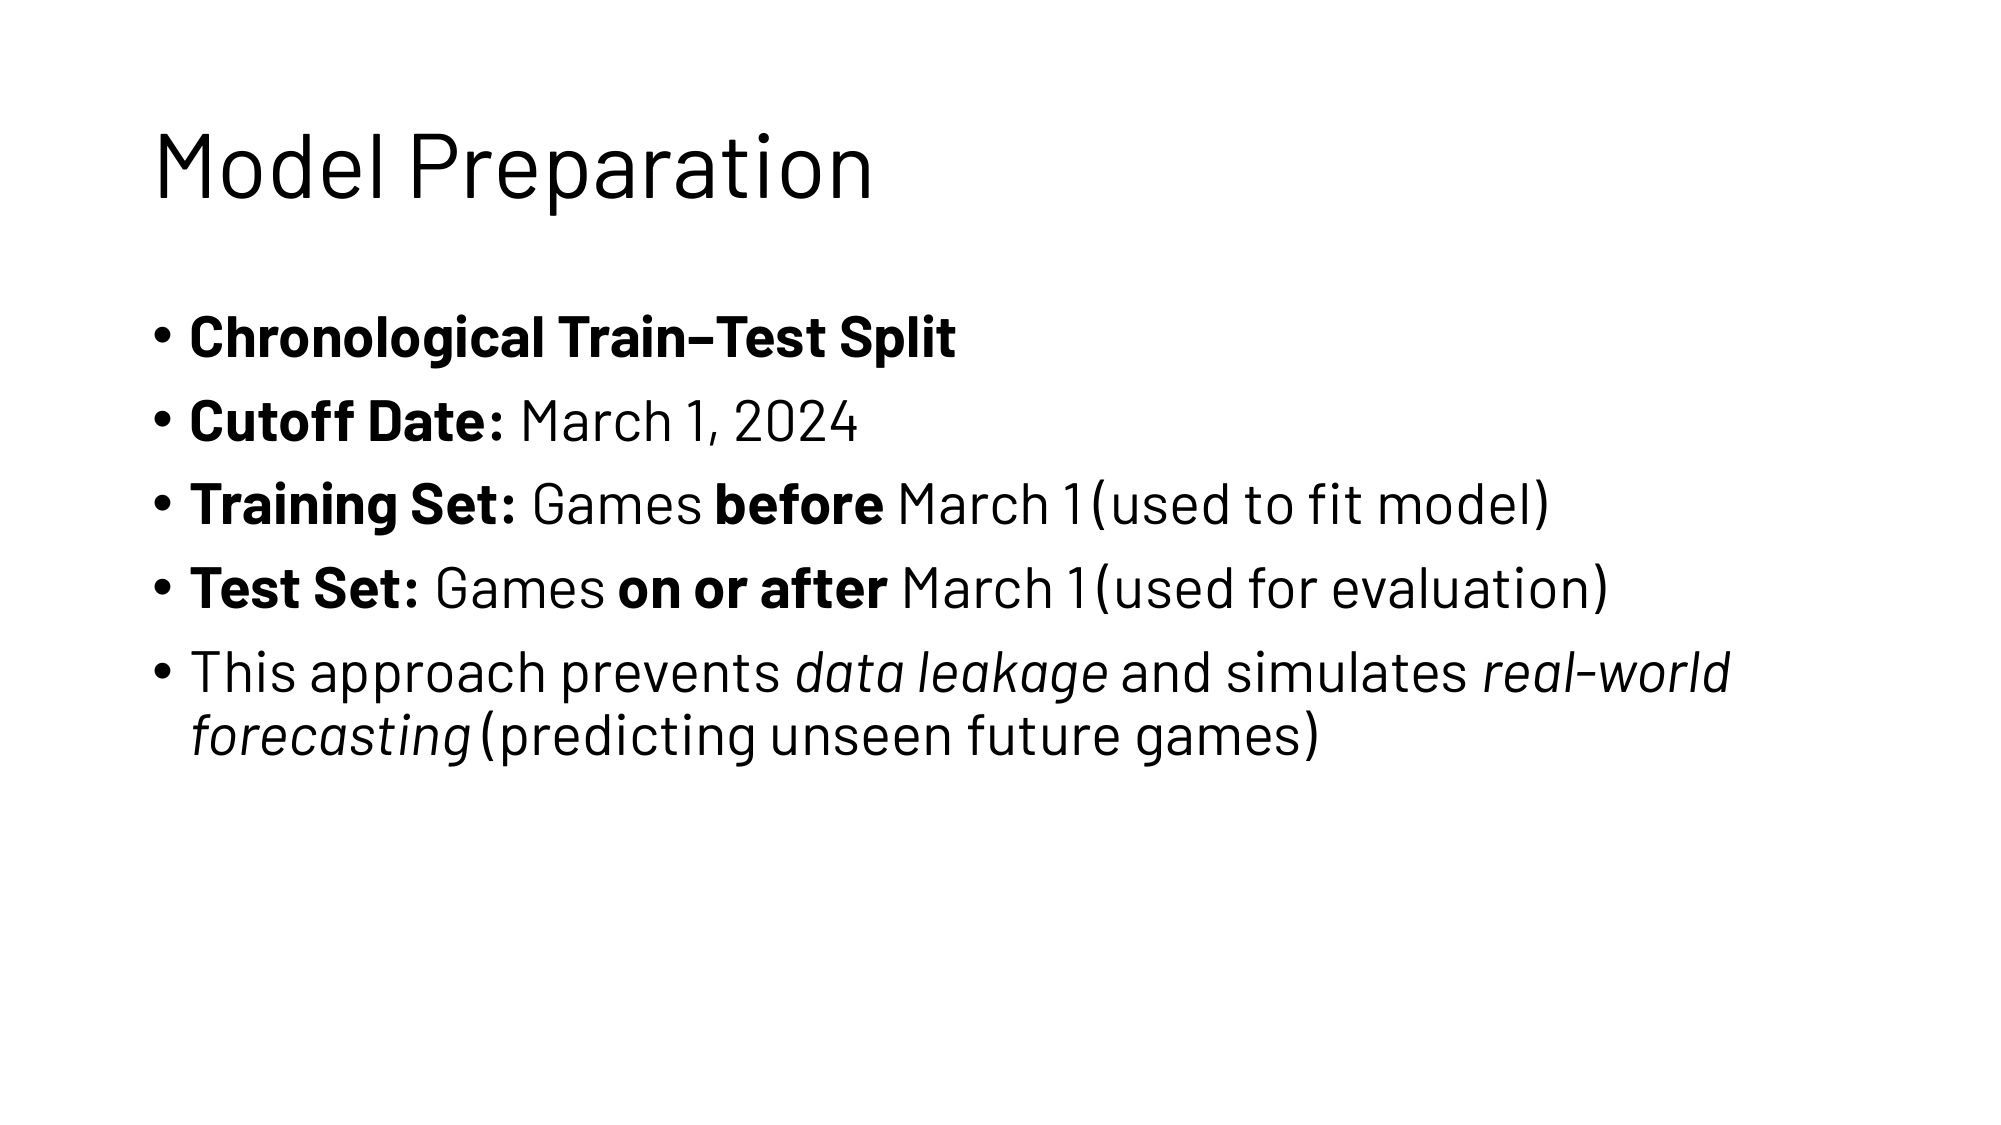

# Model Preparation
Chronological Train–Test Split
Cutoff Date: March 1, 2024
Training Set: Games before March 1 (used to fit model)
Test Set: Games on or after March 1 (used for evaluation)
This approach prevents data leakage and simulates real-world forecasting (predicting unseen future games)